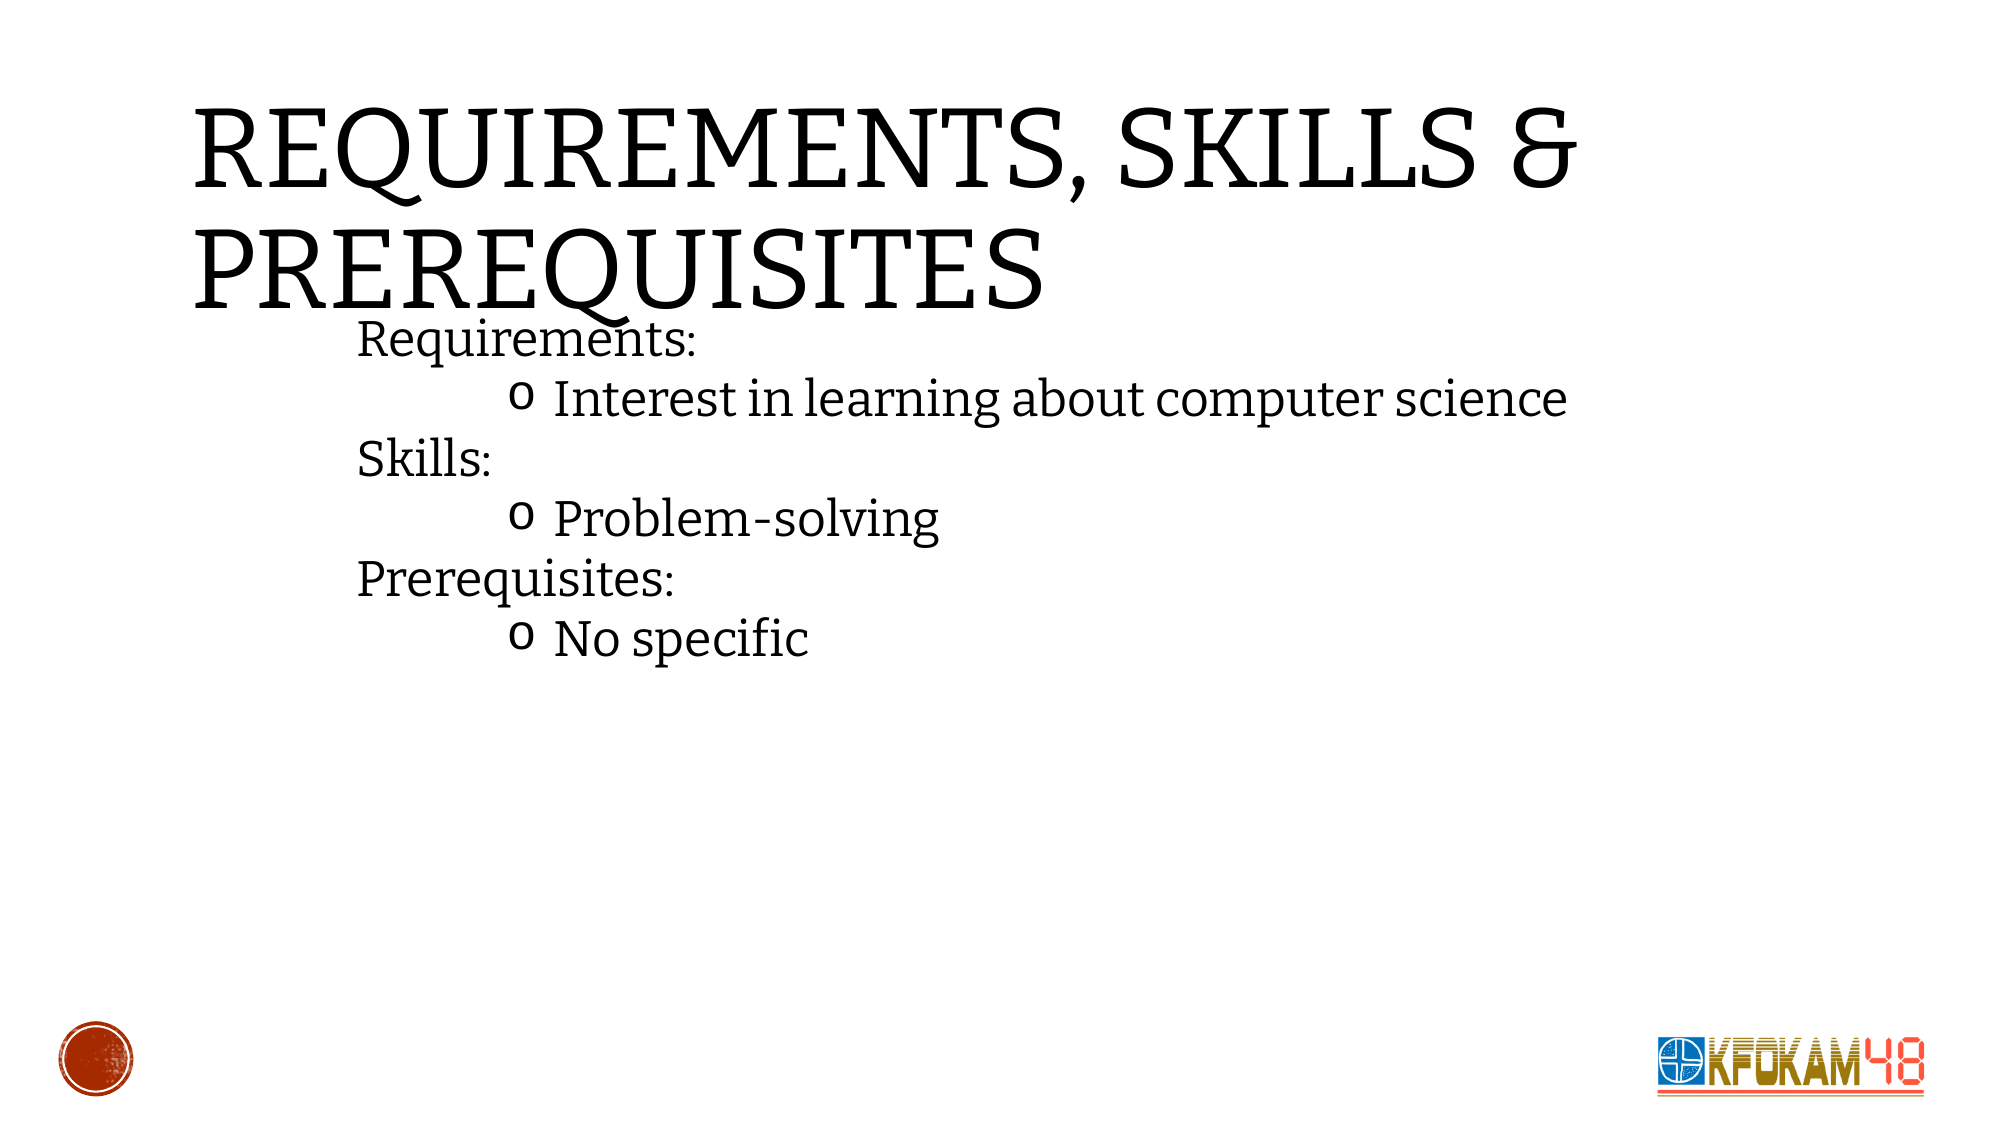

# Requirements, Skills & Prerequisites
Requirements:
Interest in learning about computer science
Skills:
Problem-solving
Prerequisites:
No specific